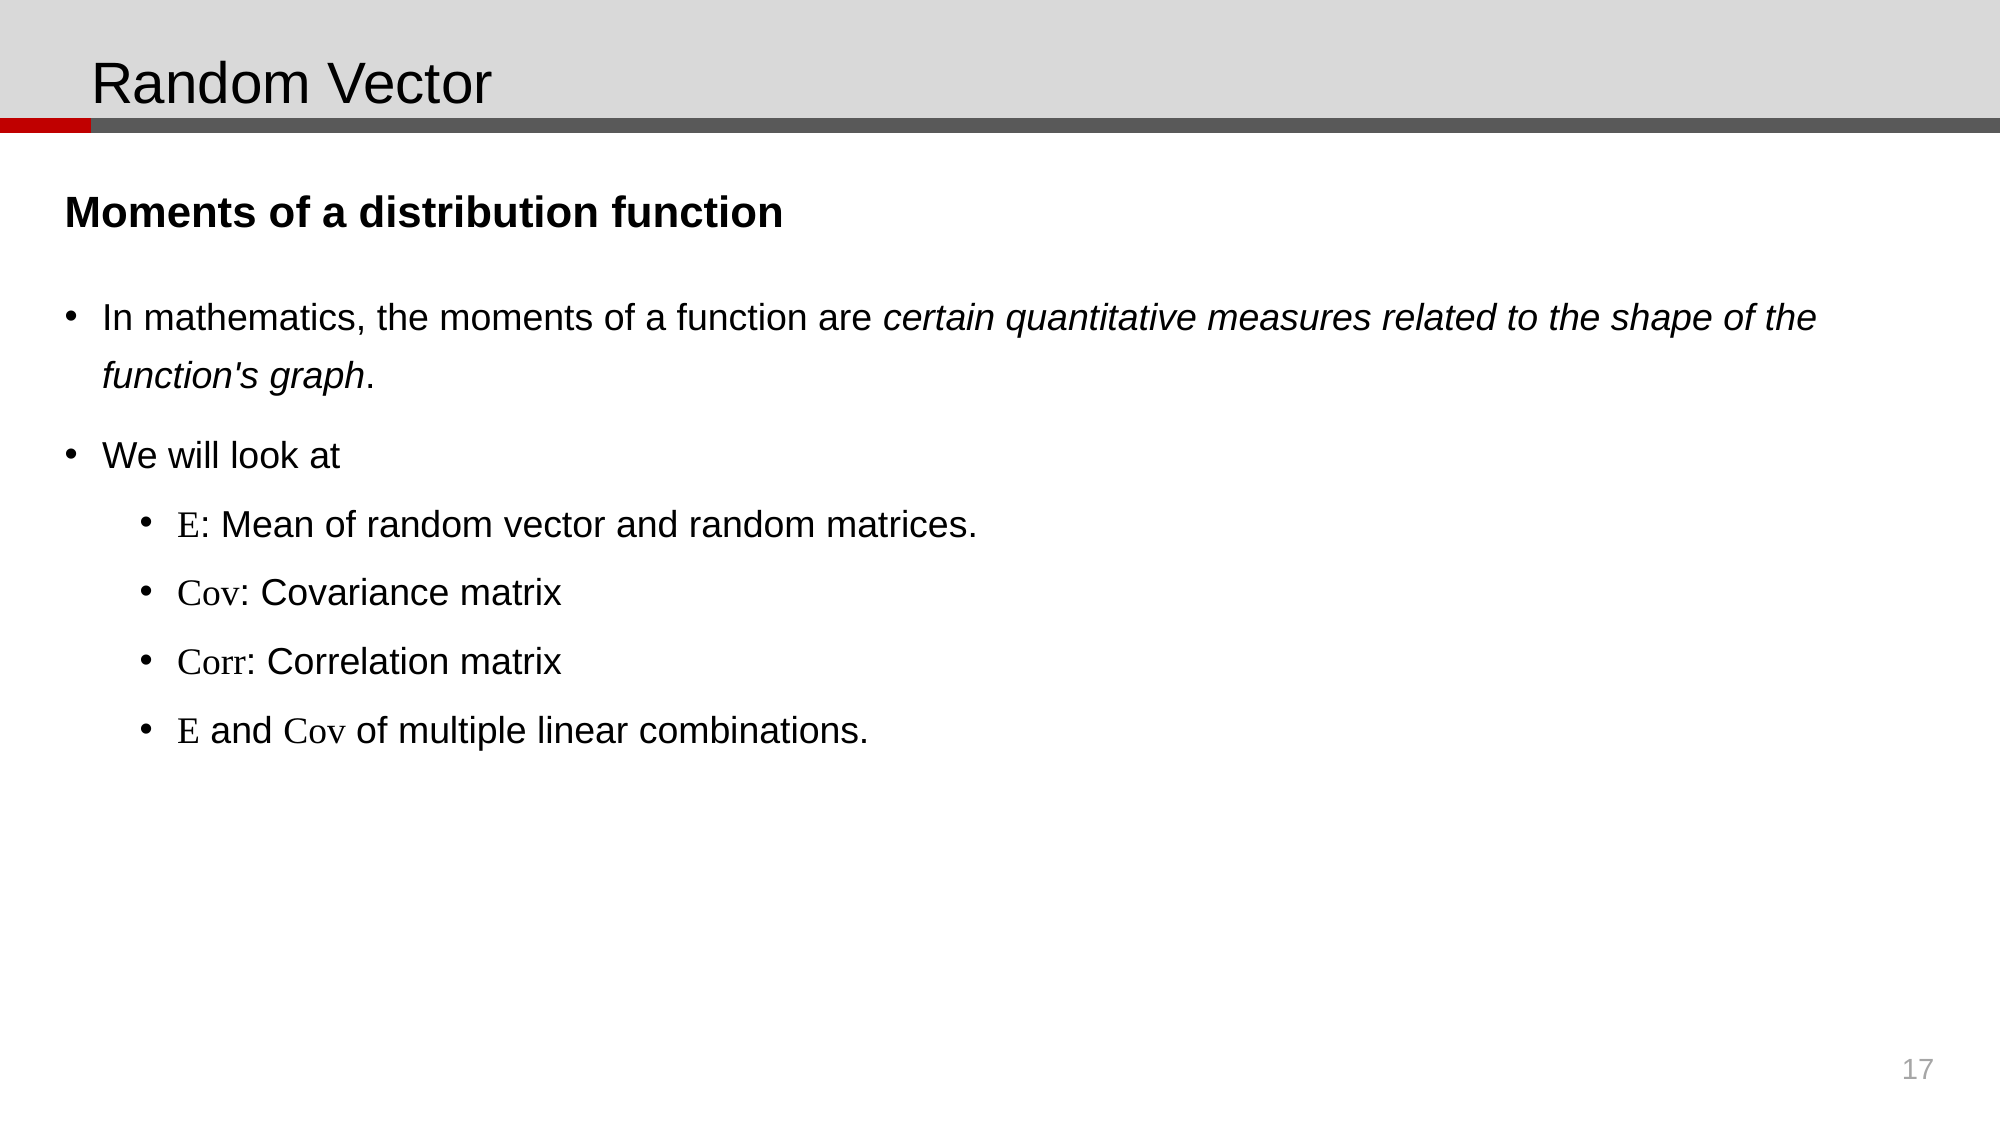

# Random Vector
Moments of a distribution function
In mathematics, the moments of a function are certain quantitative measures related to the shape of the function's graph.
We will look at
E: Mean of random vector and random matrices.
Cov: Covariance matrix
Corr: Correlation matrix
E and Cov of multiple linear combinations.
17